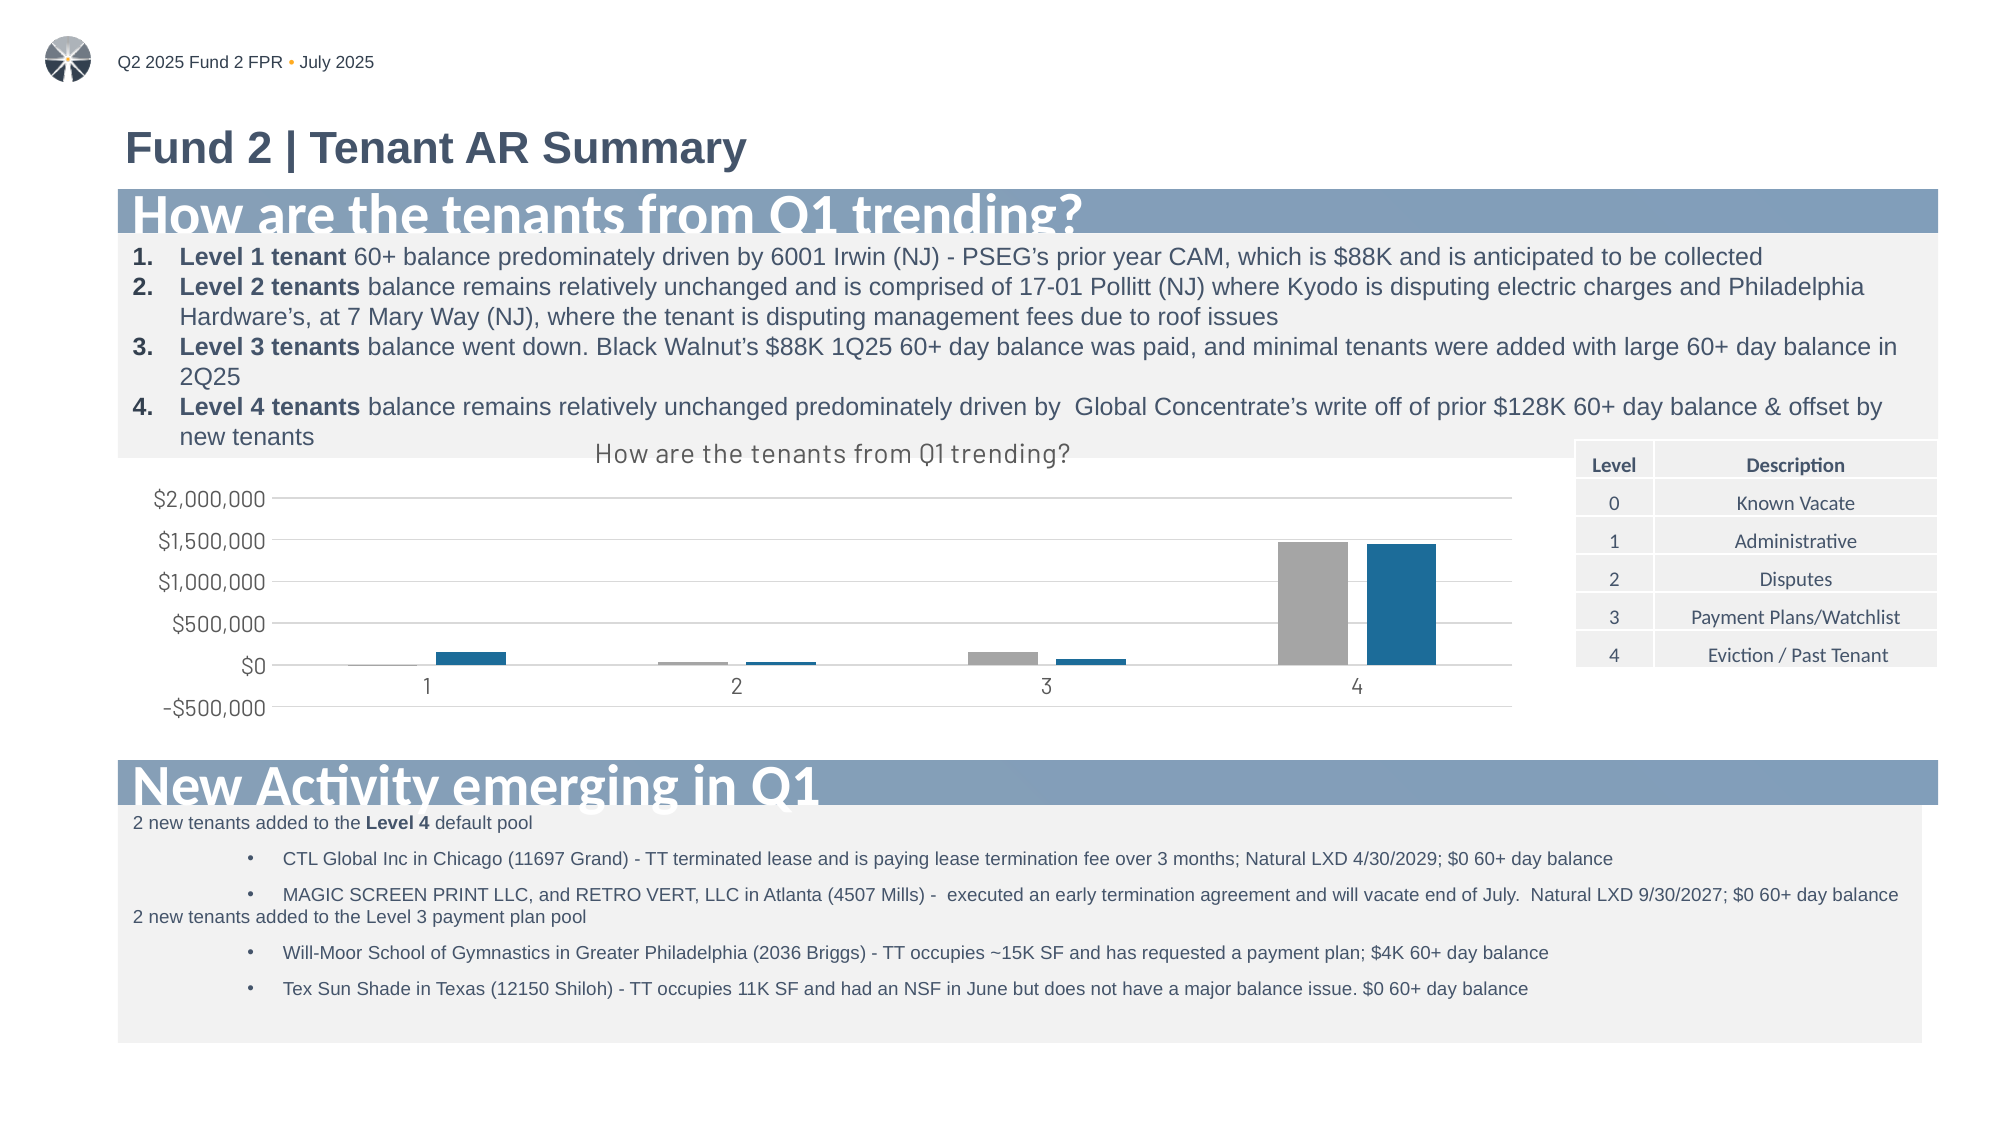

# Fund 2 | Tenant AR Summary
How are the tenants from Q1 trending?
Level 1 tenant 60+ balance predominately driven by 6001 Irwin (NJ) - PSEG’s prior year CAM, which is $88K and is anticipated to be collected
Level 2 tenants balance remains relatively unchanged and is comprised of 17-01 Pollitt (NJ) where Kyodo is disputing electric charges and Philadelphia Hardware’s, at 7 Mary Way (NJ), where the tenant is disputing management fees due to roof issues
Level 3 tenants balance went down. Black Walnut’s $88K 1Q25 60+ day balance was paid, and minimal tenants were added with large 60+ day balance in 2Q25
Level 4 tenants balance remains relatively unchanged predominately driven by  Global Concentrate’s write off of prior $128K 60+ day balance & offset by new tenants

### Chart: How are the tenants from Q1 trending?

| Category | Q1 2025 60+ Owed | Q2 2025 60+ Owed |
|---|---|---|
| Level | Description |
| --- | --- |
| 0 | Known Vacate |
| 1 | Administrative |
| 2 | Disputes |
| 3 | Payment Plans/Watchlist |
| 4 | Eviction / Past Tenant |
New Activity emerging in Q1
2 new tenants added to the Level 4 default pool
CTL Global Inc in Chicago (11697 Grand) - TT terminated lease and is paying lease termination fee over 3 months; Natural LXD 4/30/2029; $0 60+ day balance
MAGIC SCREEN PRINT LLC, and RETRO VERT, LLC in Atlanta (4507 Mills) -  executed an early termination agreement and will vacate end of July.  Natural LXD 9/30/2027; $0 60+ day balance
2 new tenants added to the Level 3 payment plan pool
Will-Moor School of Gymnastics in Greater Philadelphia (2036 Briggs) - TT occupies ~15K SF and has requested a payment plan; $4K 60+ day balance
Tex Sun Shade in Texas (12150 Shiloh) - TT occupies 11K SF and had an NSF in June but does not have a major balance issue. $0 60+ day balance